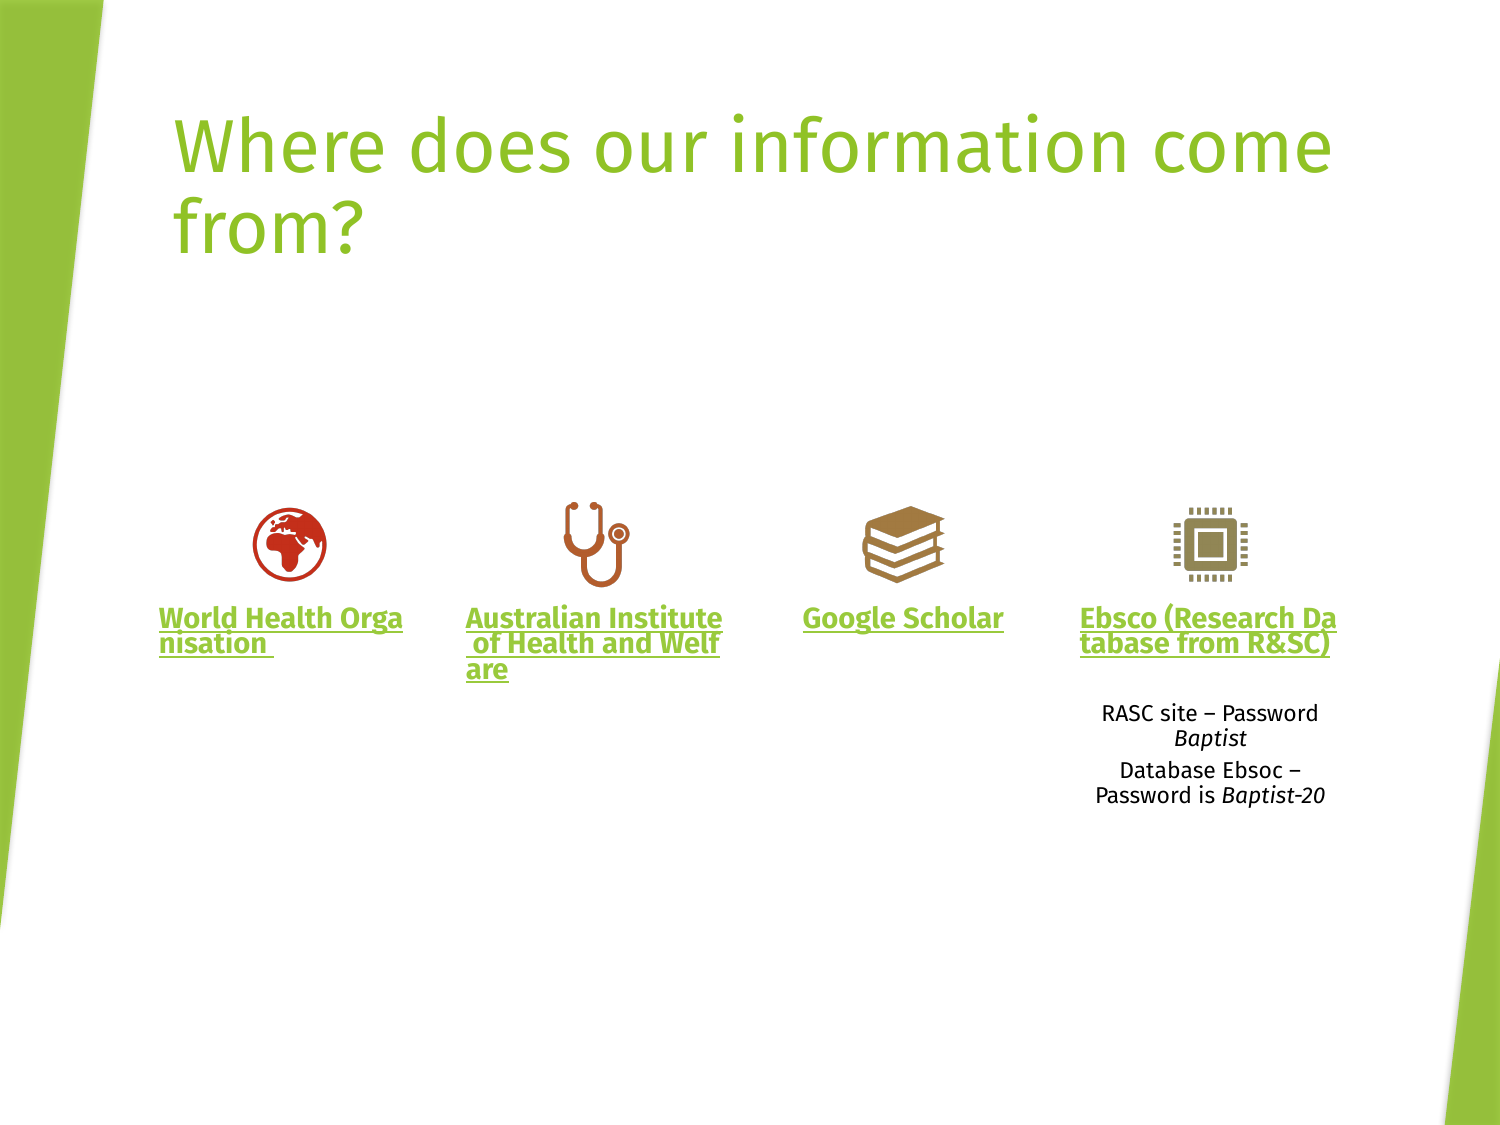

# Where does our information come from?
World Health Organisation
Australian Institute of Health and Welfare
Google Scholar
Ebsco (Research Database from R&SC)
RASC site – Password Baptist
Database Ebsoc – Password is Baptist-20